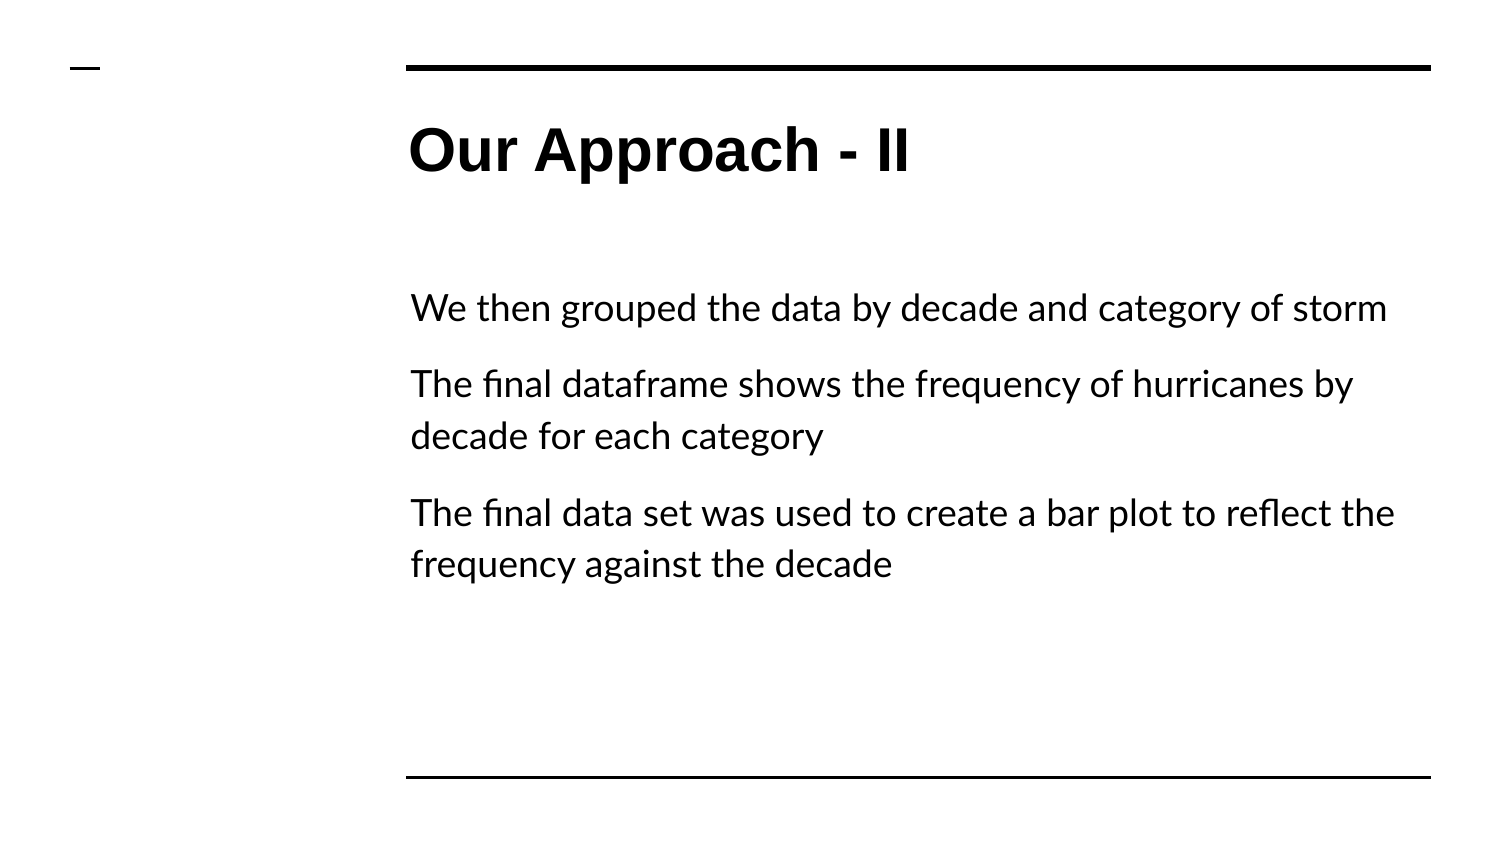

# Our Approach - II
We then grouped the data by decade and category of storm
The final dataframe shows the frequency of hurricanes by decade for each category
The final data set was used to create a bar plot to reflect the frequency against the decade